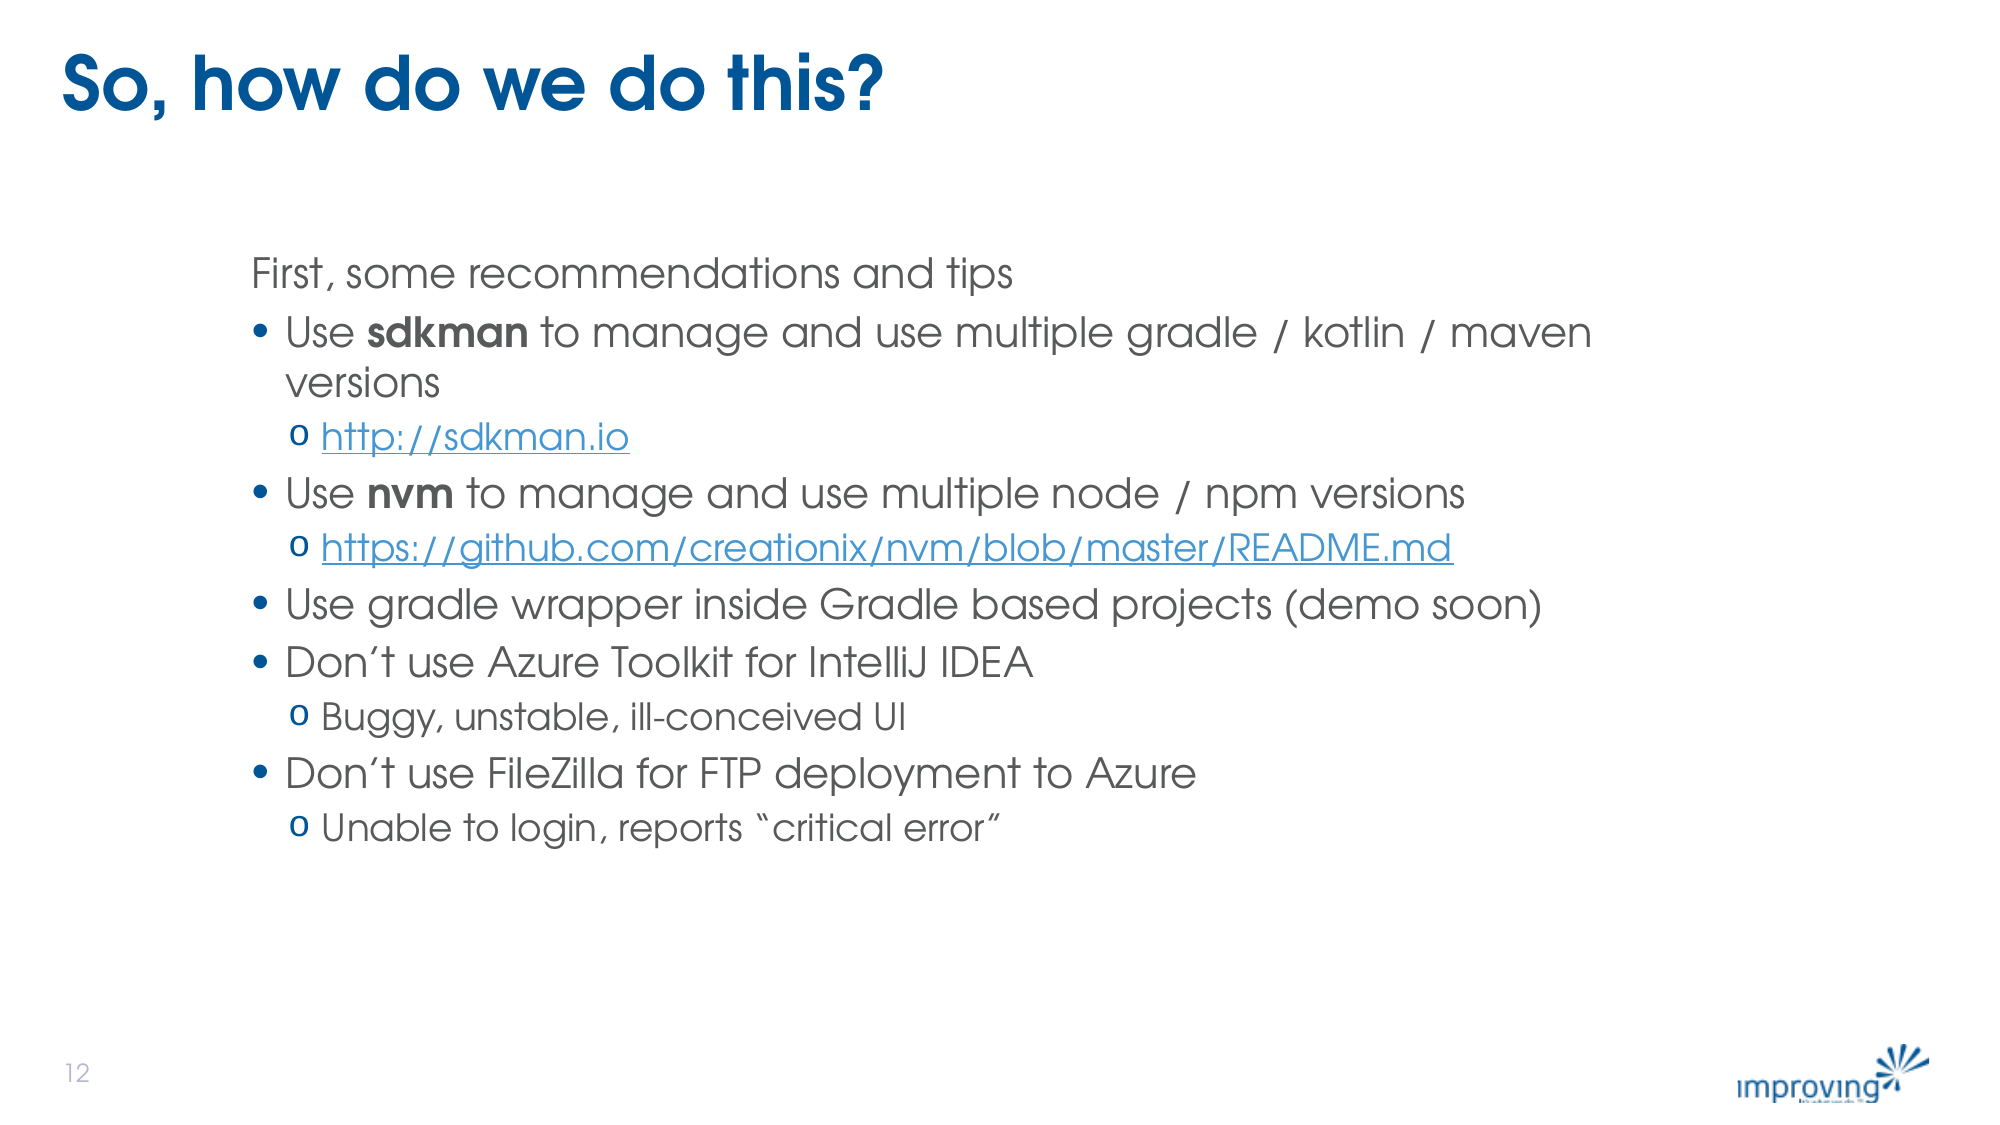

# So, how do we do this?

First, some recommendations and tips
Use sdkman to manage and use multiple gradle / kotlin / maven versions
http://sdkman.io
Use nvm to manage and use multiple node / npm versions
https://github.com/creationix/nvm/blob/master/README.md
Use gradle wrapper inside Gradle based projects (demo soon)
Don’t use Azure Toolkit for IntelliJ IDEA
Buggy, unstable, ill-conceived UI
Don’t use FileZilla for FTP deployment to Azure
Unable to login, reports “critical error”
12